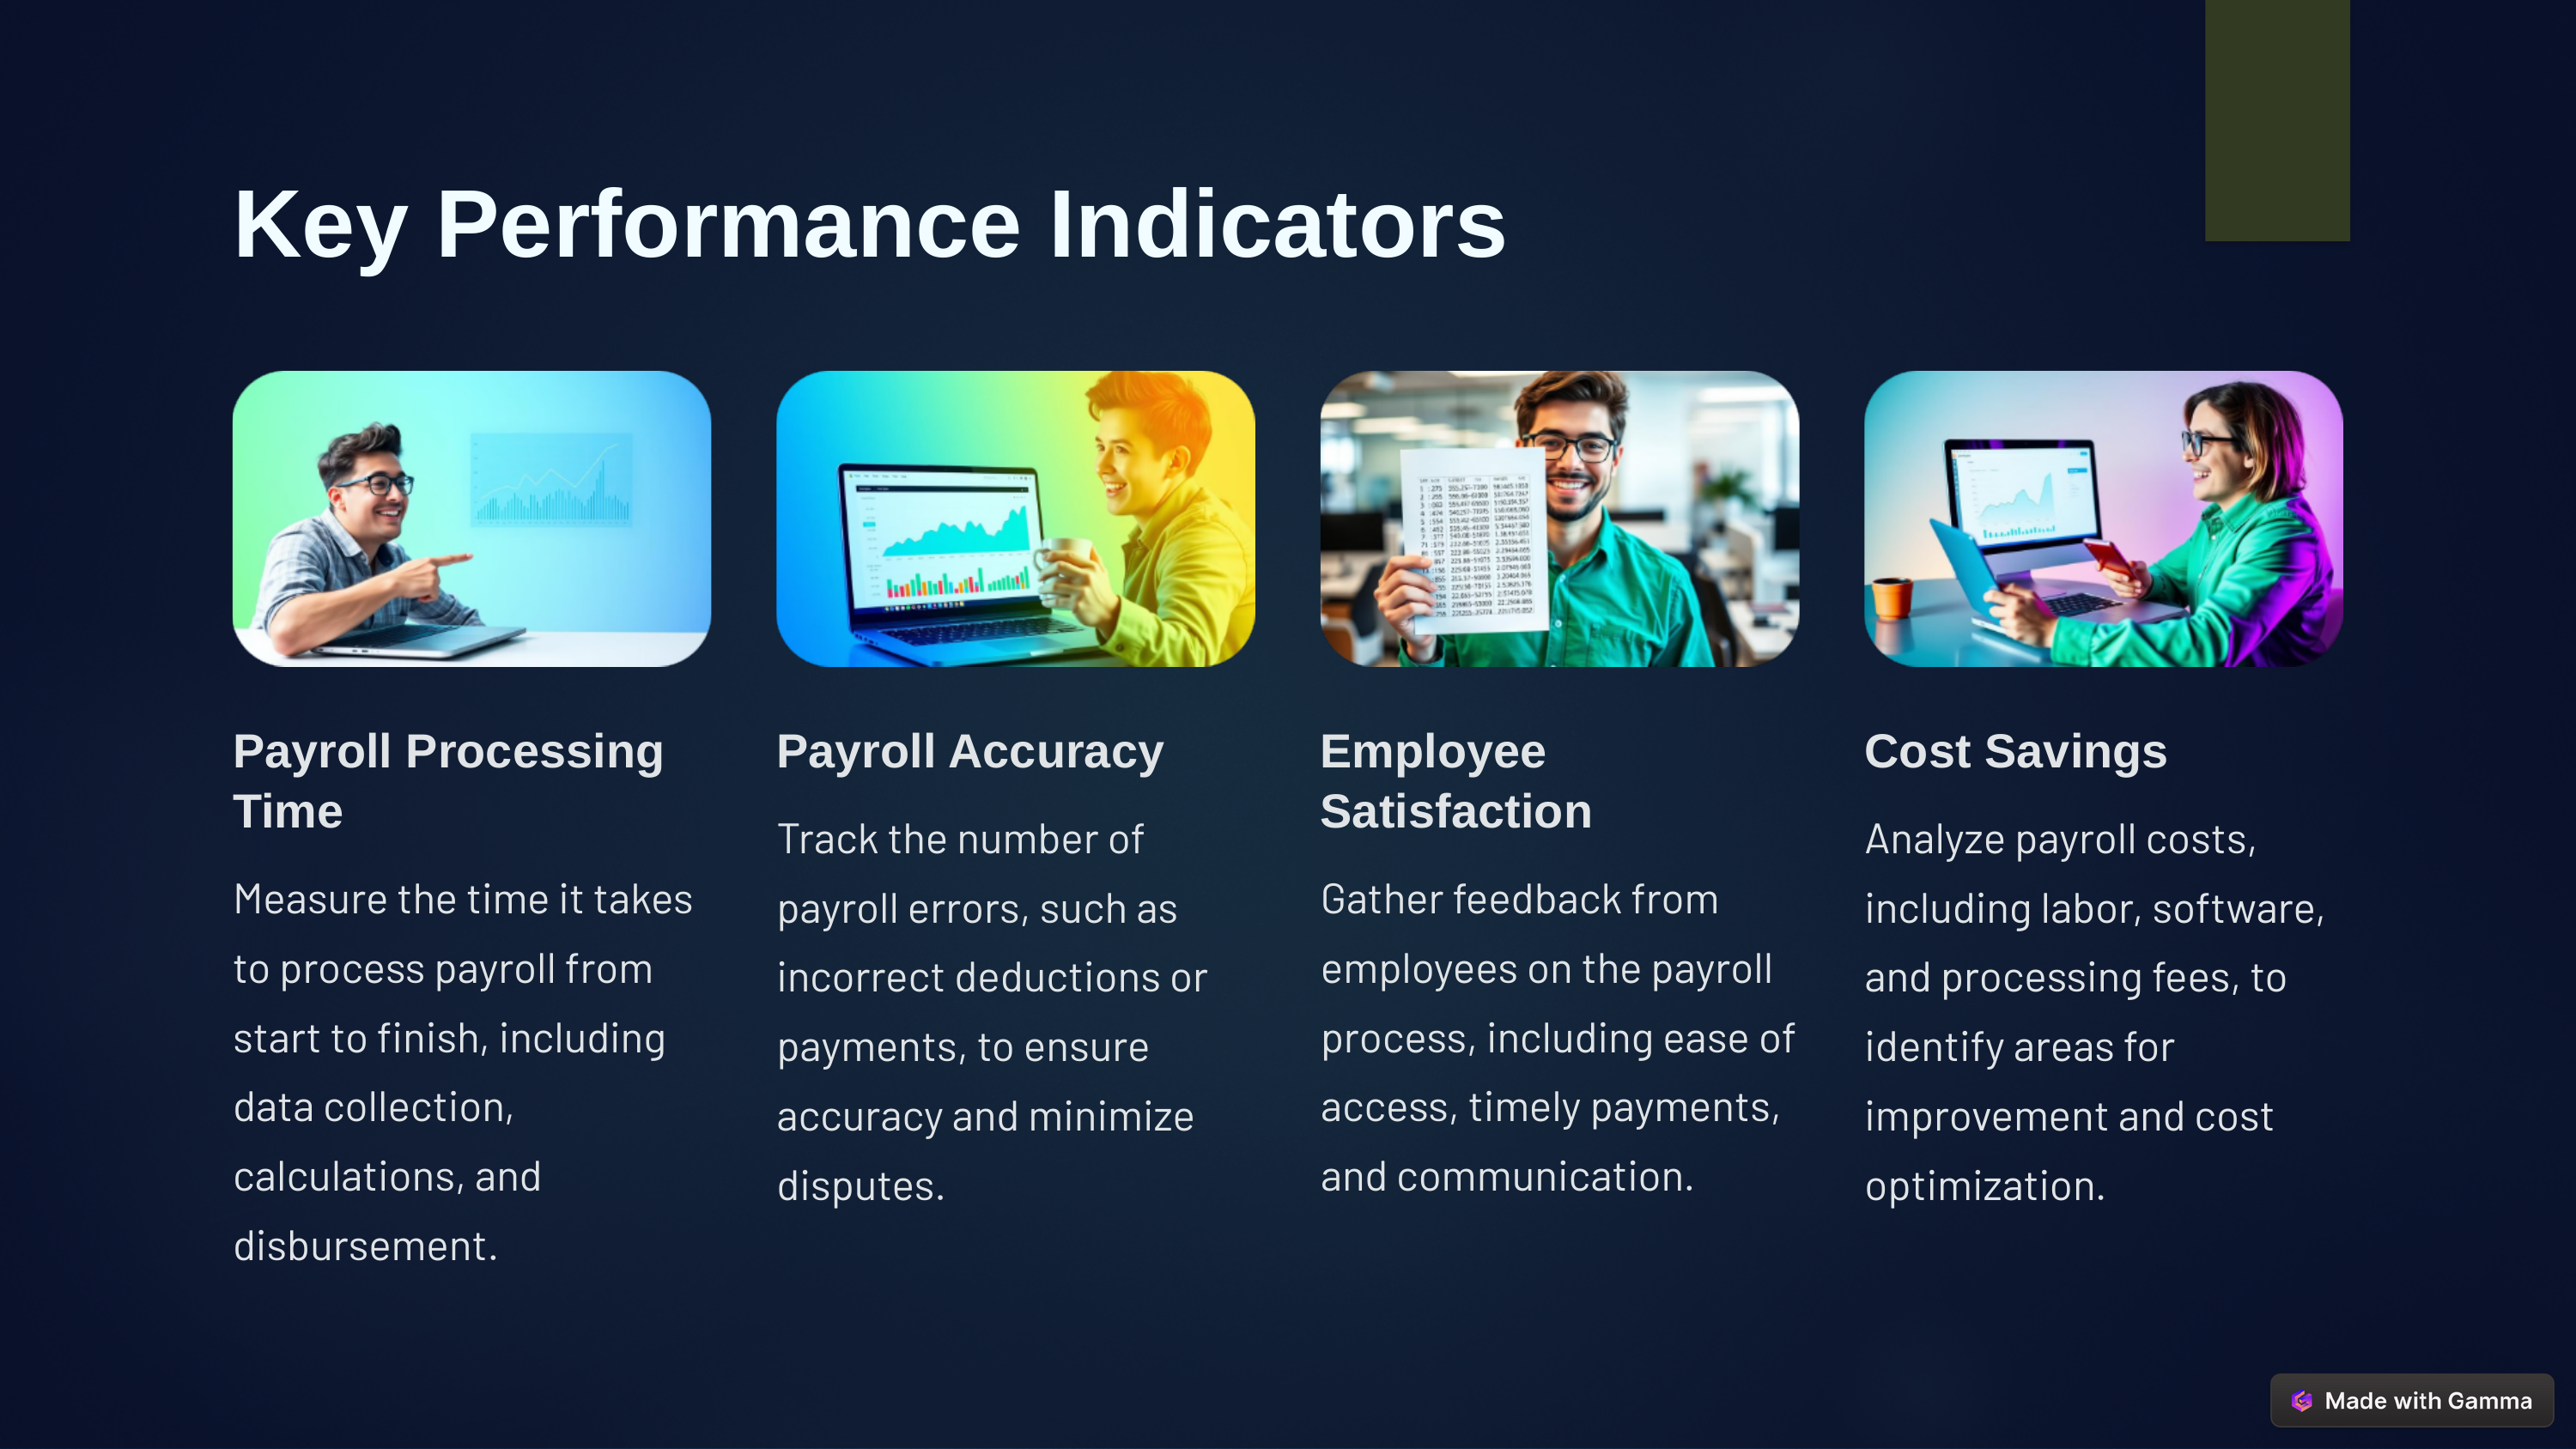

Key Performance Indicators

Payroll Processing Time
Employee Satisfaction
Payroll Accuracy
Cost Savings
Track the number of payroll errors, such as incorrect deductions or payments, to ensure accuracy and minimize disputes.
Analyze payroll costs, including labor, software, and processing fees, to identify areas for improvement and cost optimization.
Measure the time it takes to process payroll from start to finish, including data collection, calculations, and disbursement.
Gather feedback from employees on the payroll process, including ease of access, timely payments, and communication.